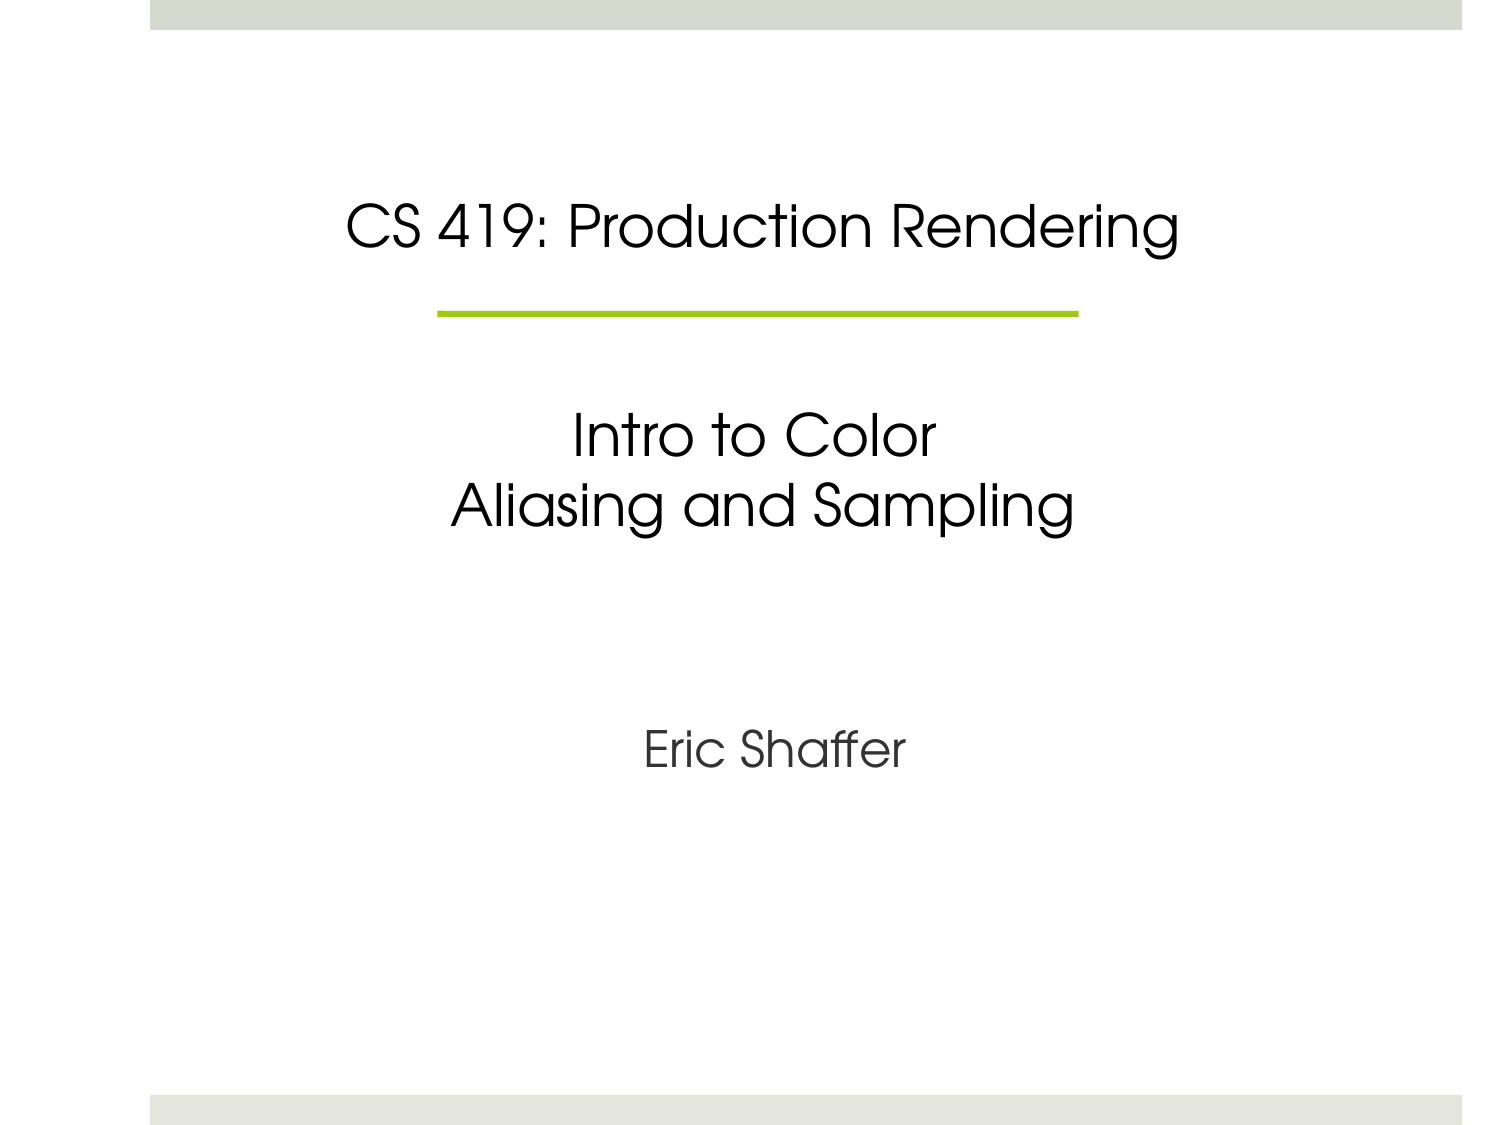

# CS 419: Production Rendering Intro to Color Aliasing and Sampling

Eric Shaffer